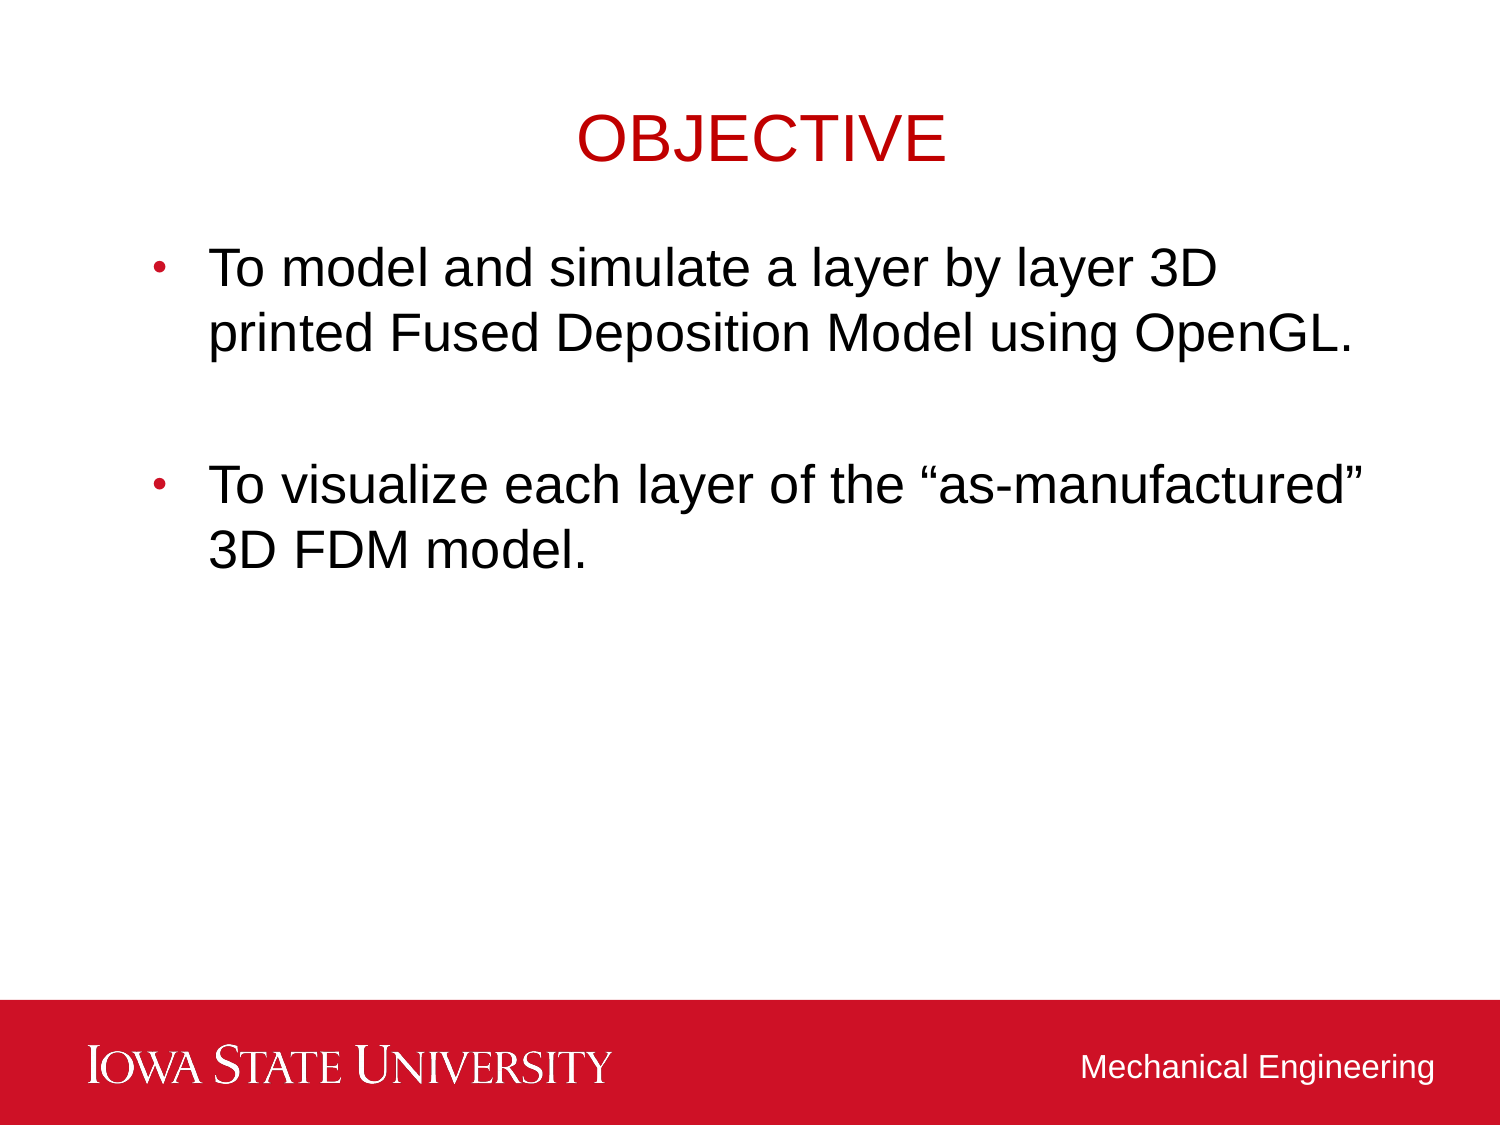

OBJECTIVE
To model and simulate a layer by layer 3D printed Fused Deposition Model using OpenGL.

To visualize each layer of the “as-manufactured” 3D FDM model.